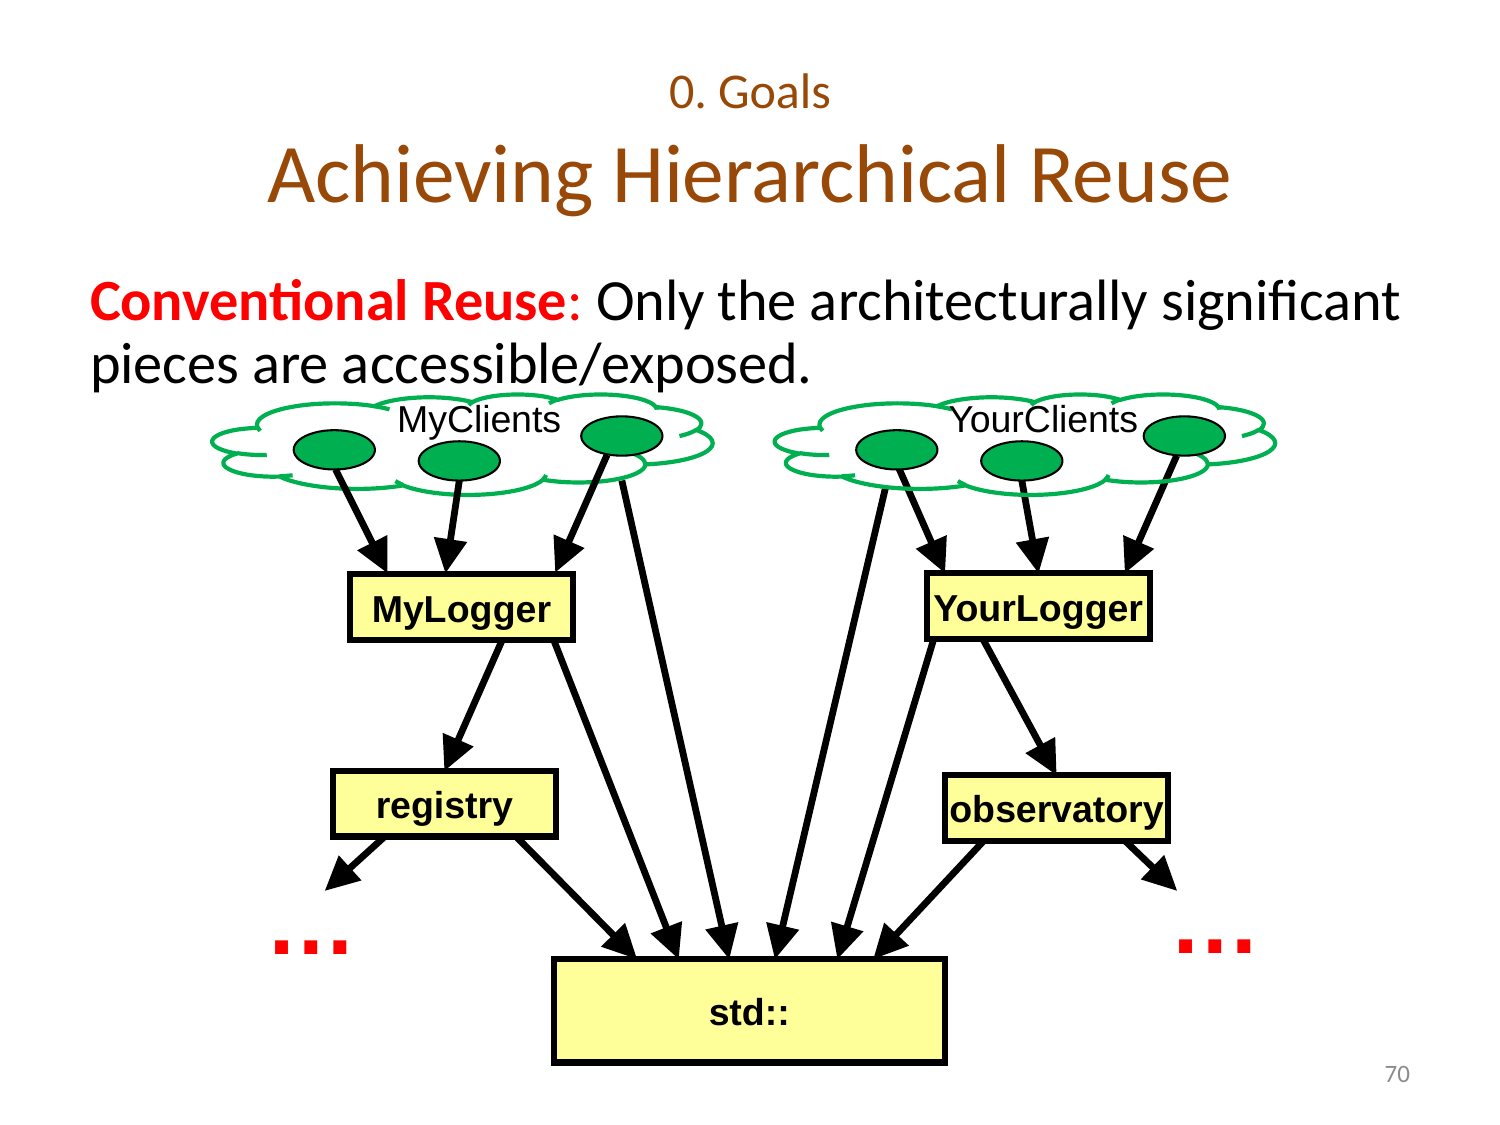

# 0. Goals Achieving Hierarchical Reuse
Conventional Reuse: Only the architecturally significant pieces are accessible/exposed.

MyClients

YourClients

YourLogger
MyLogger
registry
observatory
…
…
std::
70